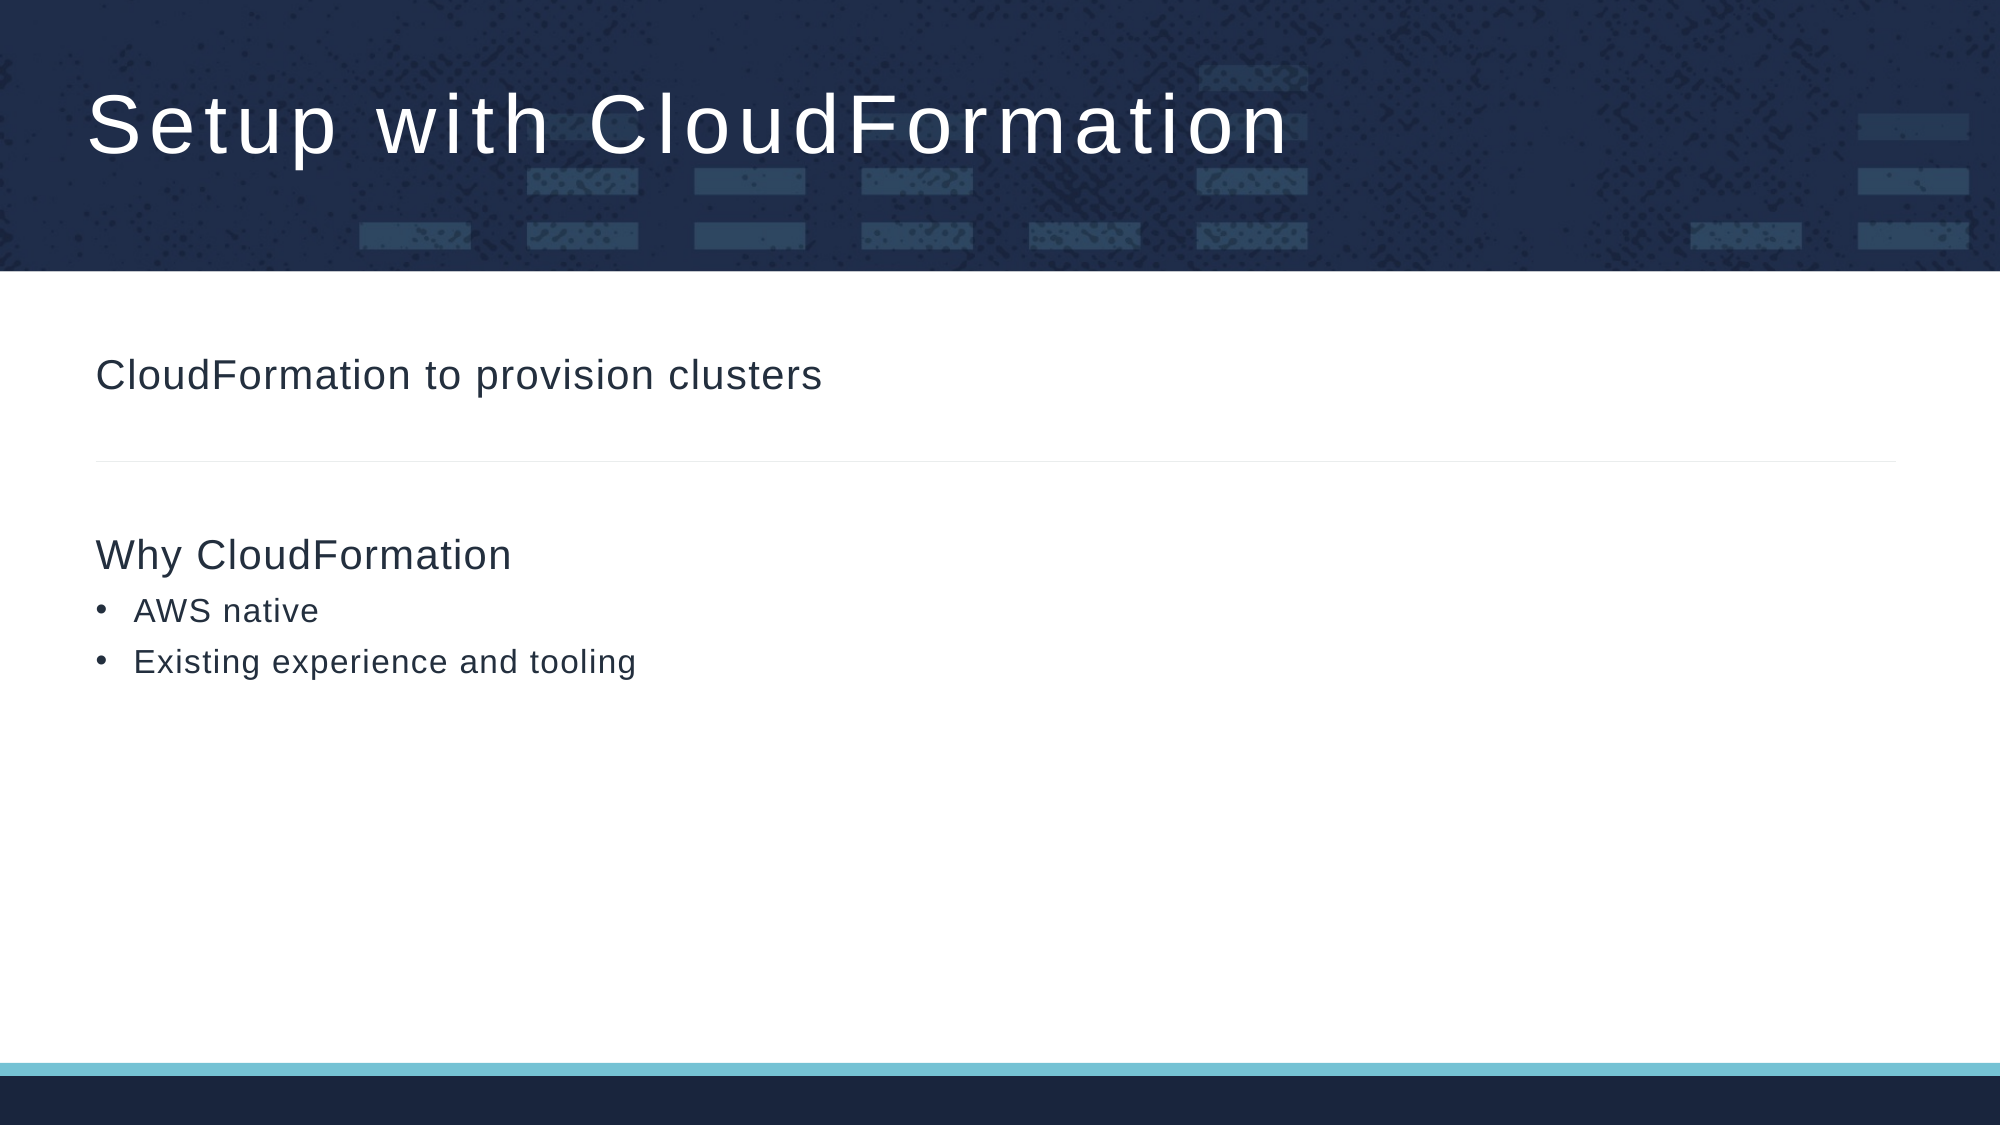

# Setup with CloudFormation
CloudFormation to provision clusters
Why CloudFormation
AWS native
Existing experience and tooling